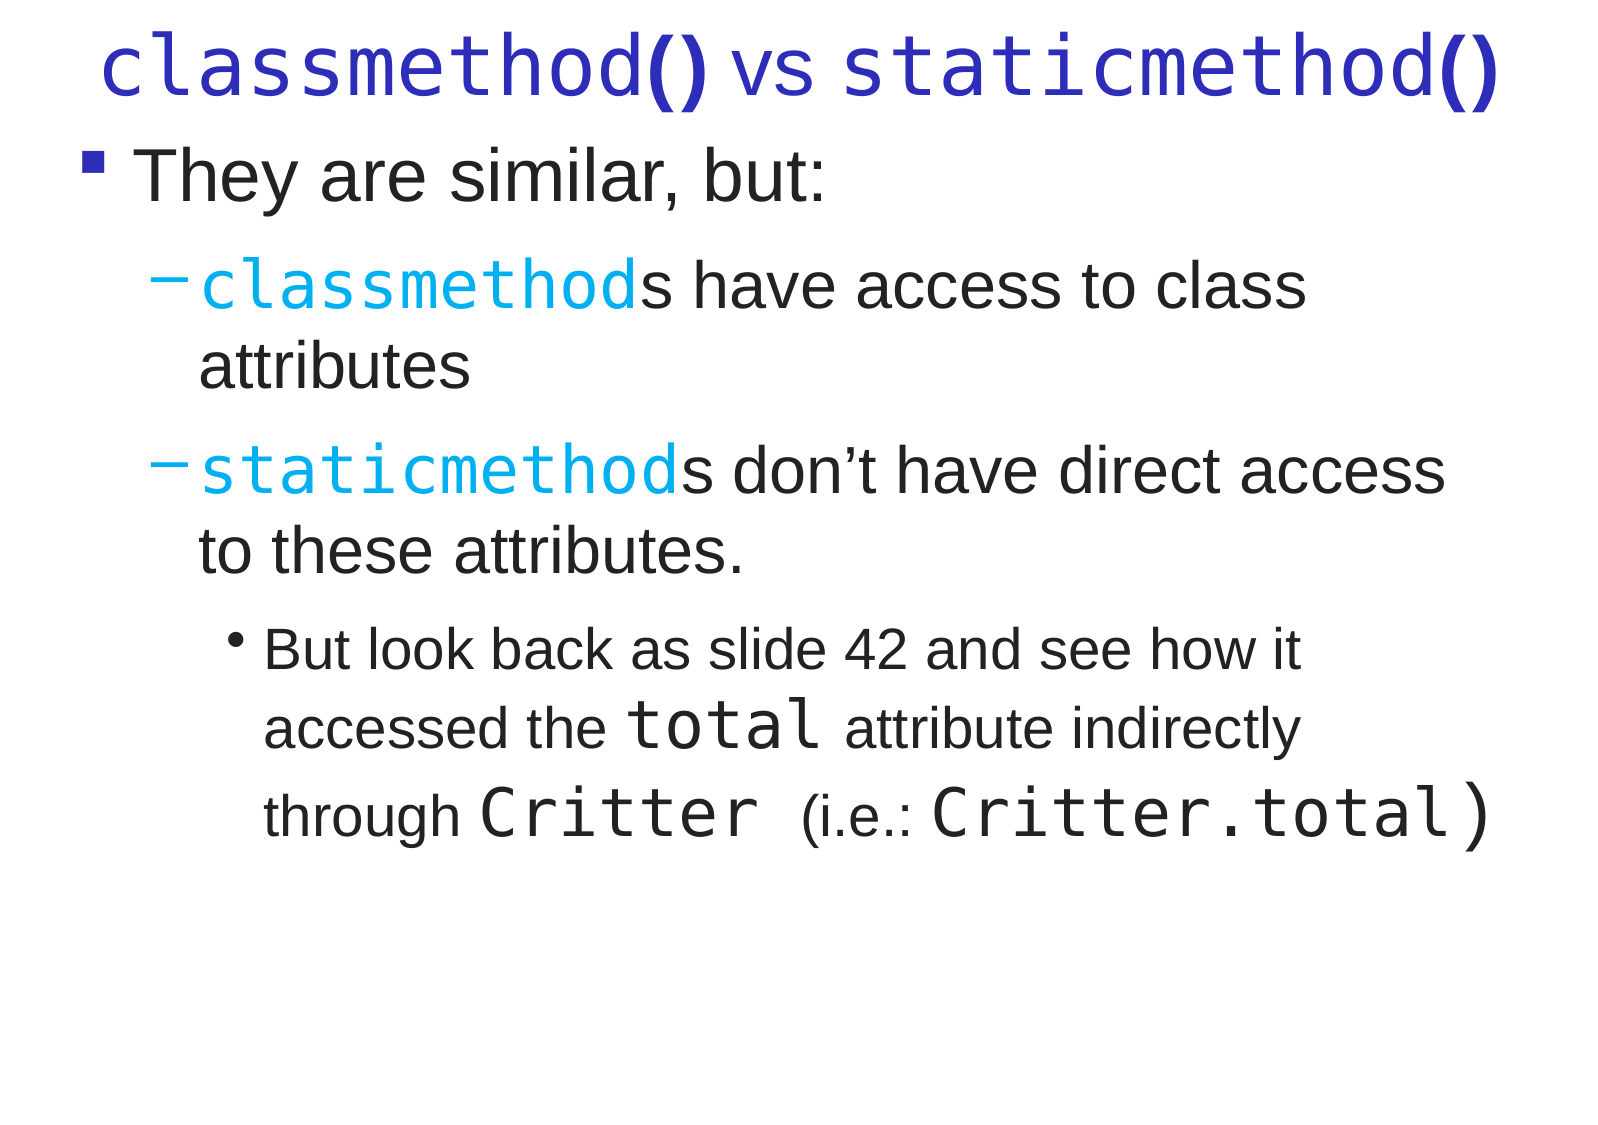

# classmethod( ) vs staticmethod( )
They are similar, but:
classmethods have access to class attributes
staticmethods don’t have direct access to these attributes.
But look back as slide 42 and see how it accessed the total attribute indirectly through Critter (i.e.: Critter.total)